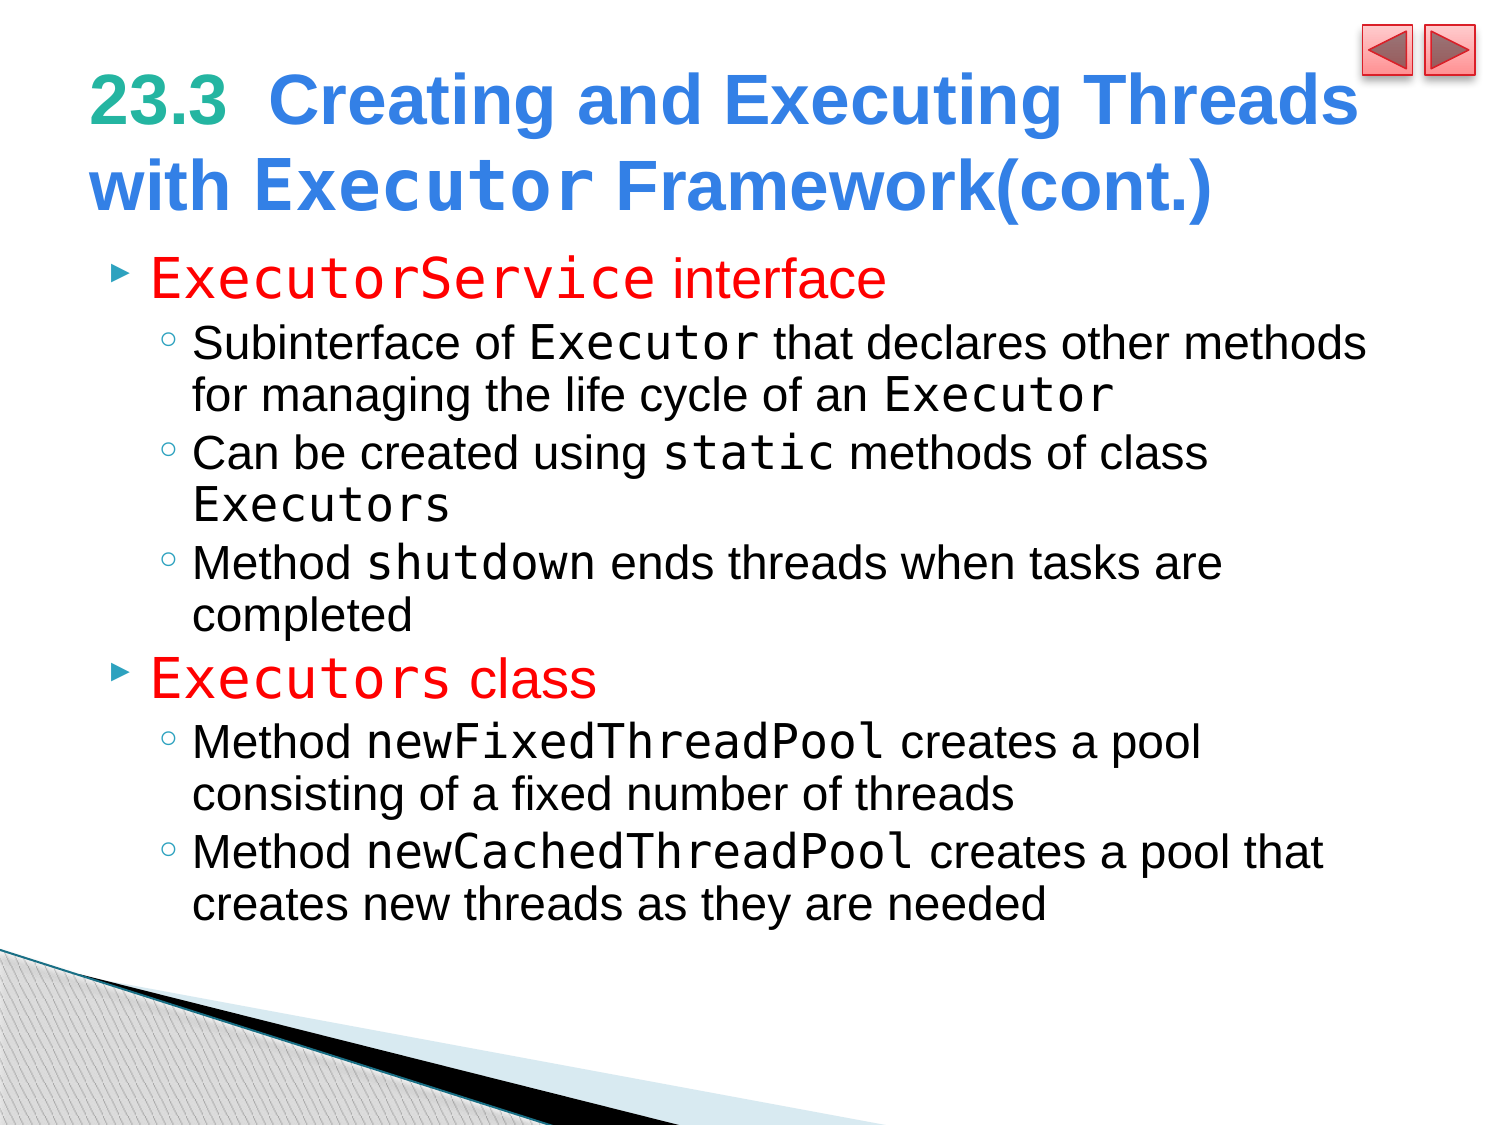

# 23.3  Creating and Executing Threads with Executor Framework(cont.)
ExecutorService interface
Subinterface of Executor that declares other methods for managing the life cycle of an Executor
Can be created using static methods of class Executors
Method shutdown ends threads when tasks are completed
Executors class
Method newFixedThreadPool creates a pool consisting of a fixed number of threads
Method newCachedThreadPool creates a pool that creates new threads as they are needed